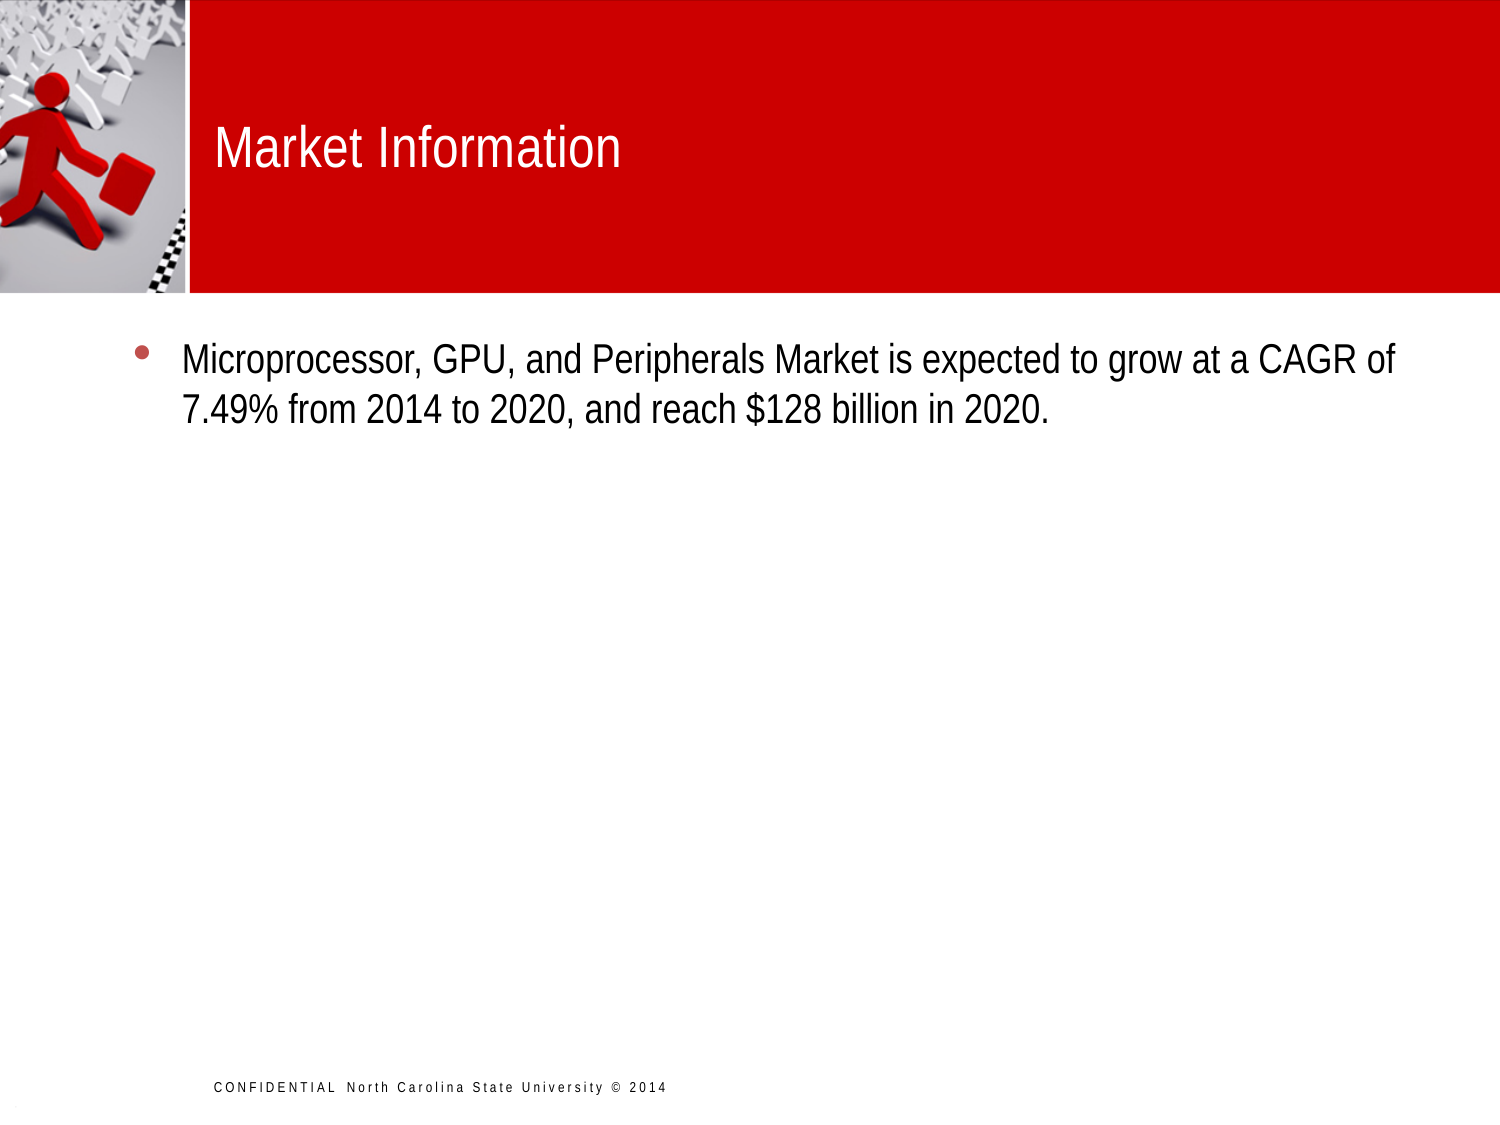

Market Information
Microprocessor, GPU, and Peripherals Market is expected to grow at a CAGR of 7.49% from 2014 to 2020, and reach $128 billion in 2020.

CONFIDENTIAL North Carolina State University © 2014